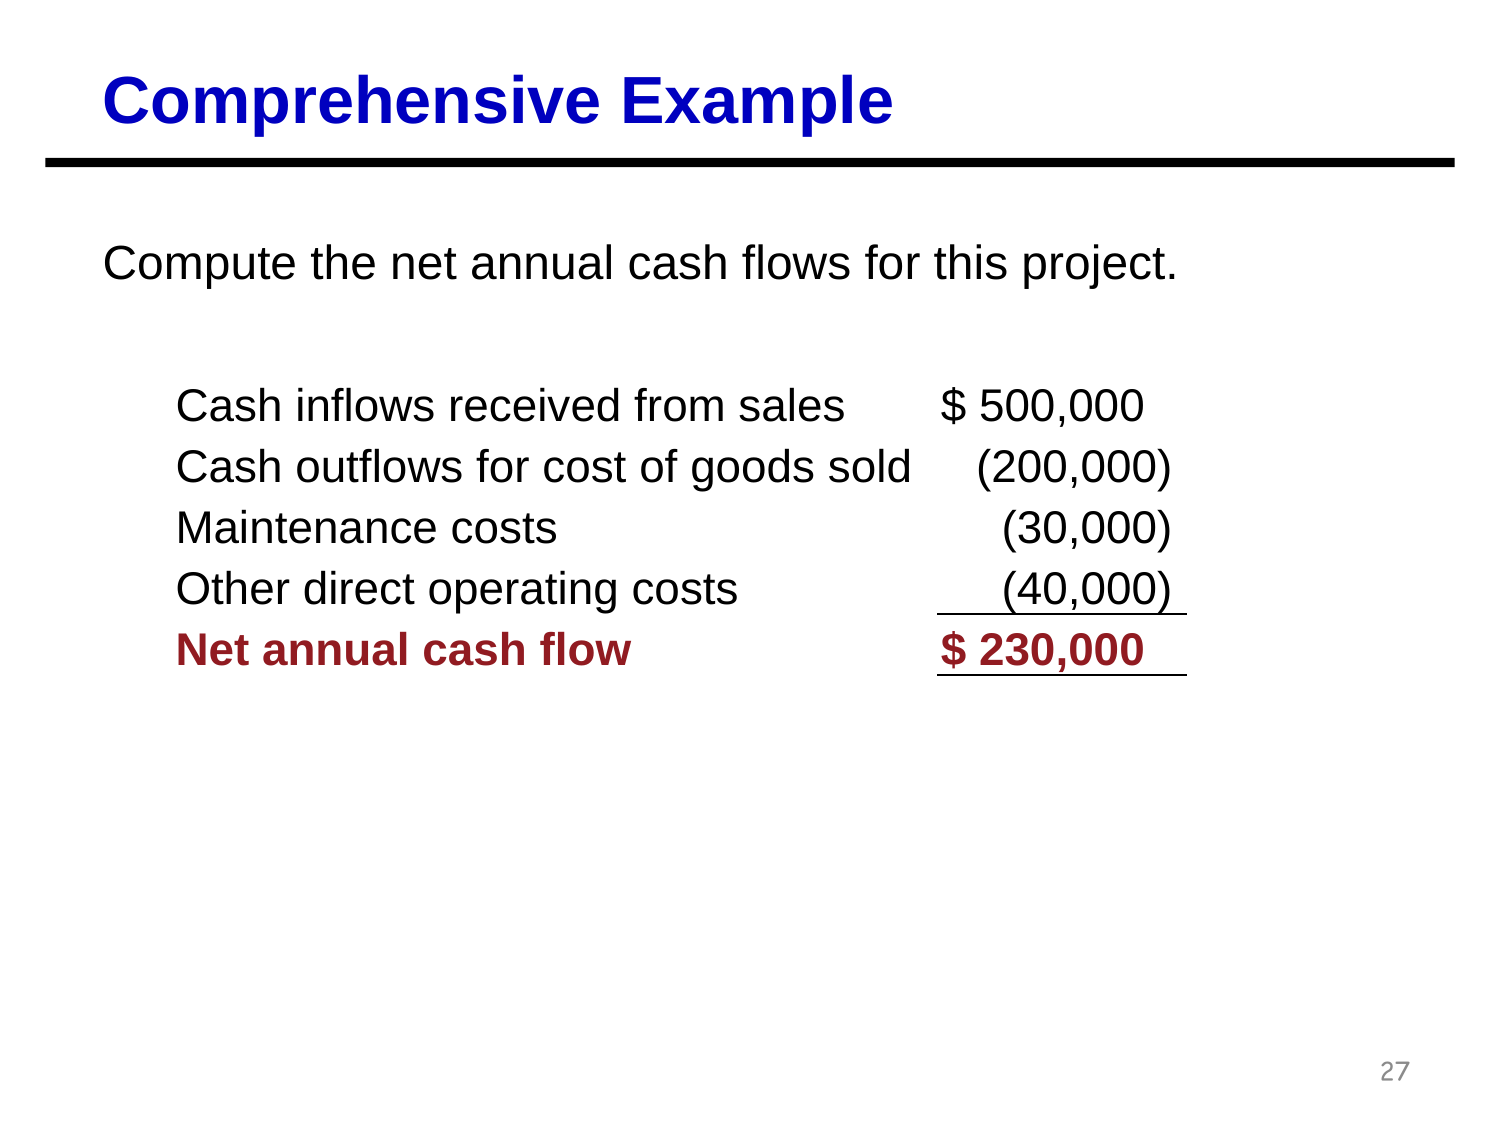

Comprehensive Example

Compute the net annual cash flows for this project.
| Cash inflows received from sales | $ 500,000 |
| --- | --- |
| Cash outflows for cost of goods sold | (200,000) |
| Maintenance costs | (30,000) |
| Other direct operating costs | (40,000) |
| Net annual cash flow | $ 230,000 |
27